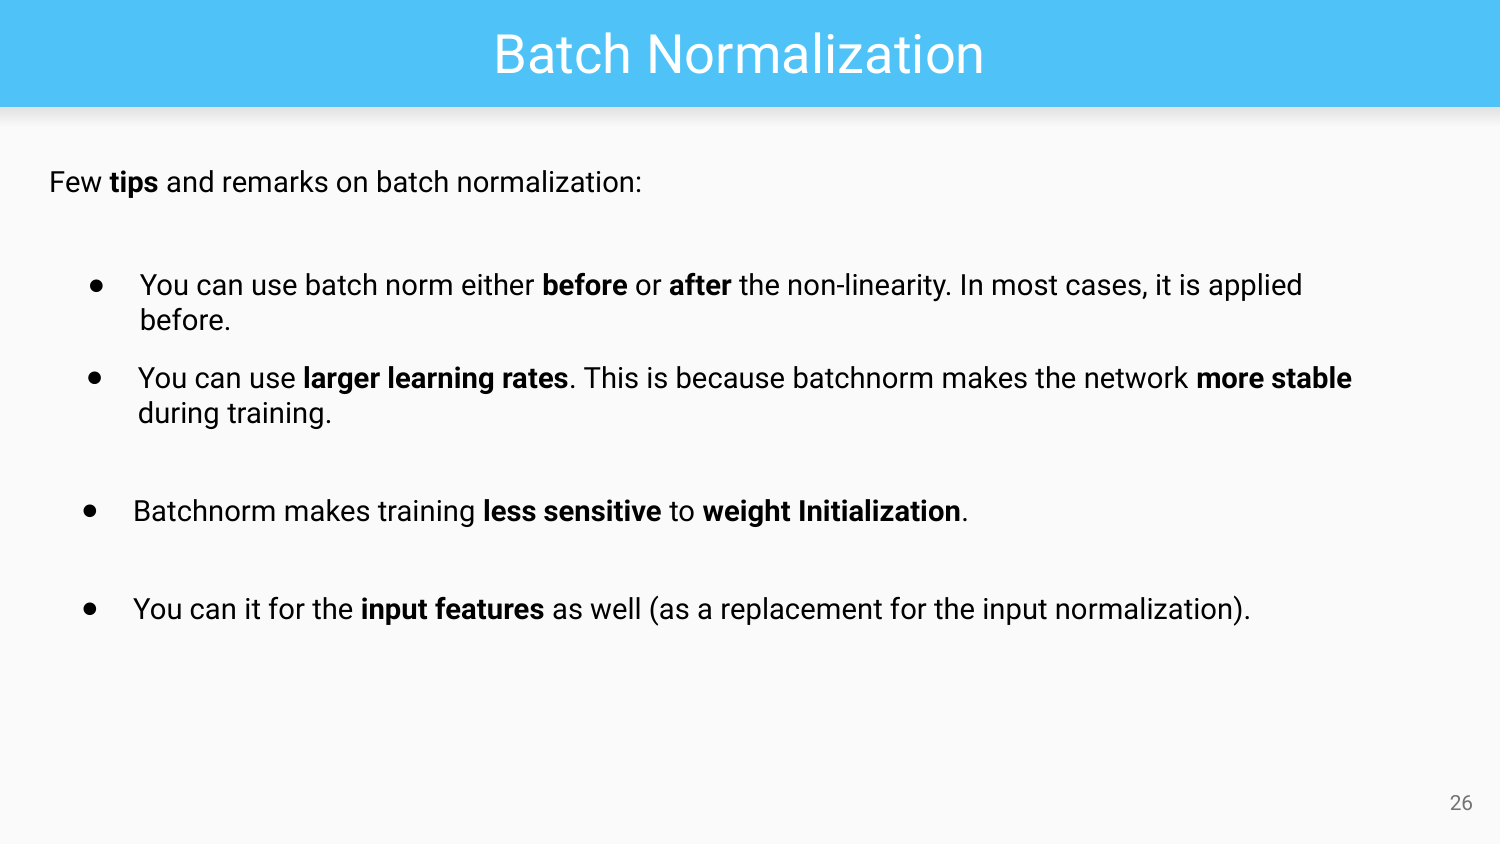

# Batch Normalization
Few tips and remarks on batch normalization:
You can use batch norm either before or after the non-linearity. In most cases, it is applied before.
You can use larger learning rates. This is because batchnorm makes the network more stable  during training.
Batchnorm makes training less sensitive to weight Initialization.
You can it for the input features as well (as a replacement for the input normalization).
26